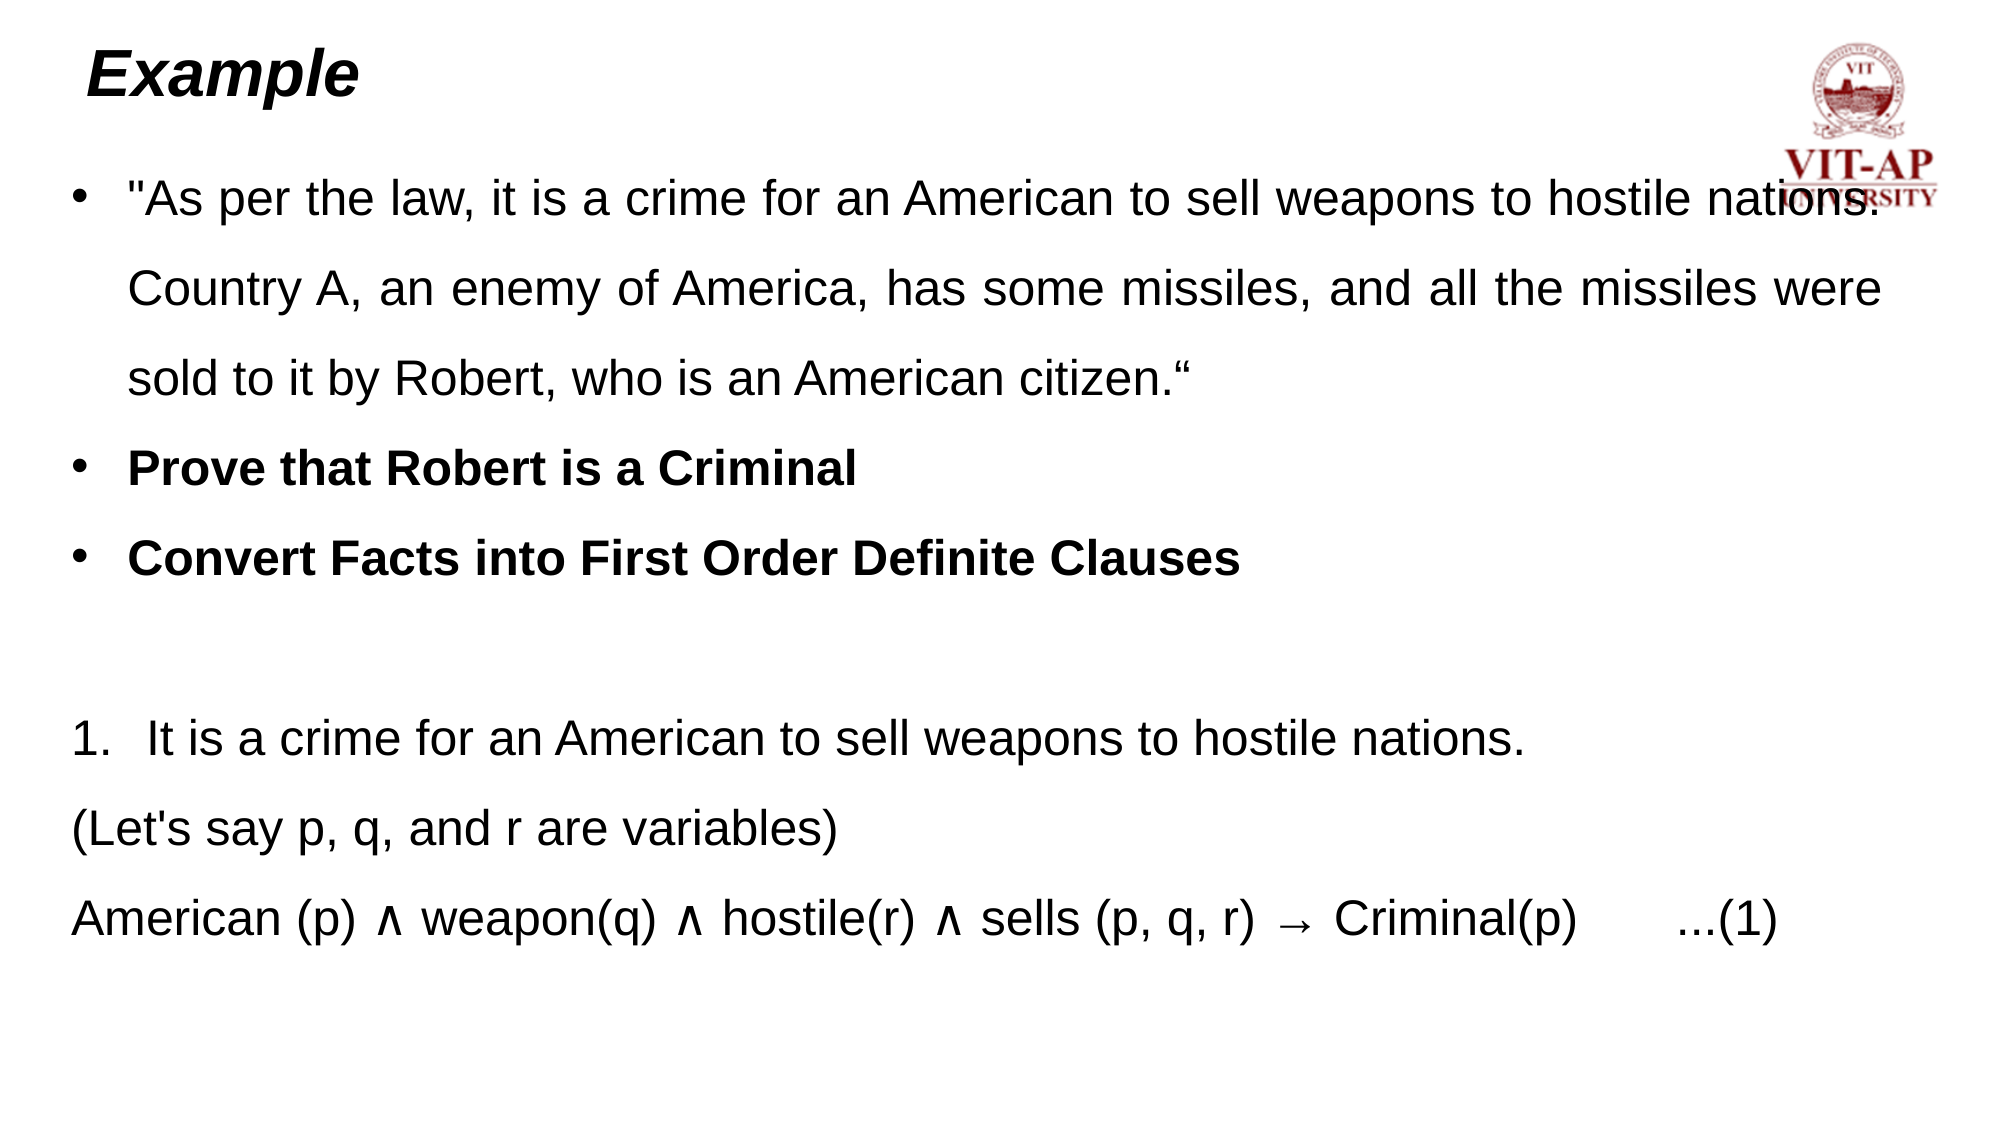

Example

"As per the law, it is a crime for an American to sell weapons to hostile nations. Country A, an enemy of America, has some missiles, and all the missiles were sold to it by Robert, who is an American citizen.“
Prove that Robert is a Criminal
Convert Facts into First Order Definite Clauses

It is a crime for an American to sell weapons to hostile nations.
(Let's say p, q, and r are variables)
American (p) ∧ weapon(q) ∧ hostile(r) ∧ sells (p, q, r) → Criminal(p)       ...(1)